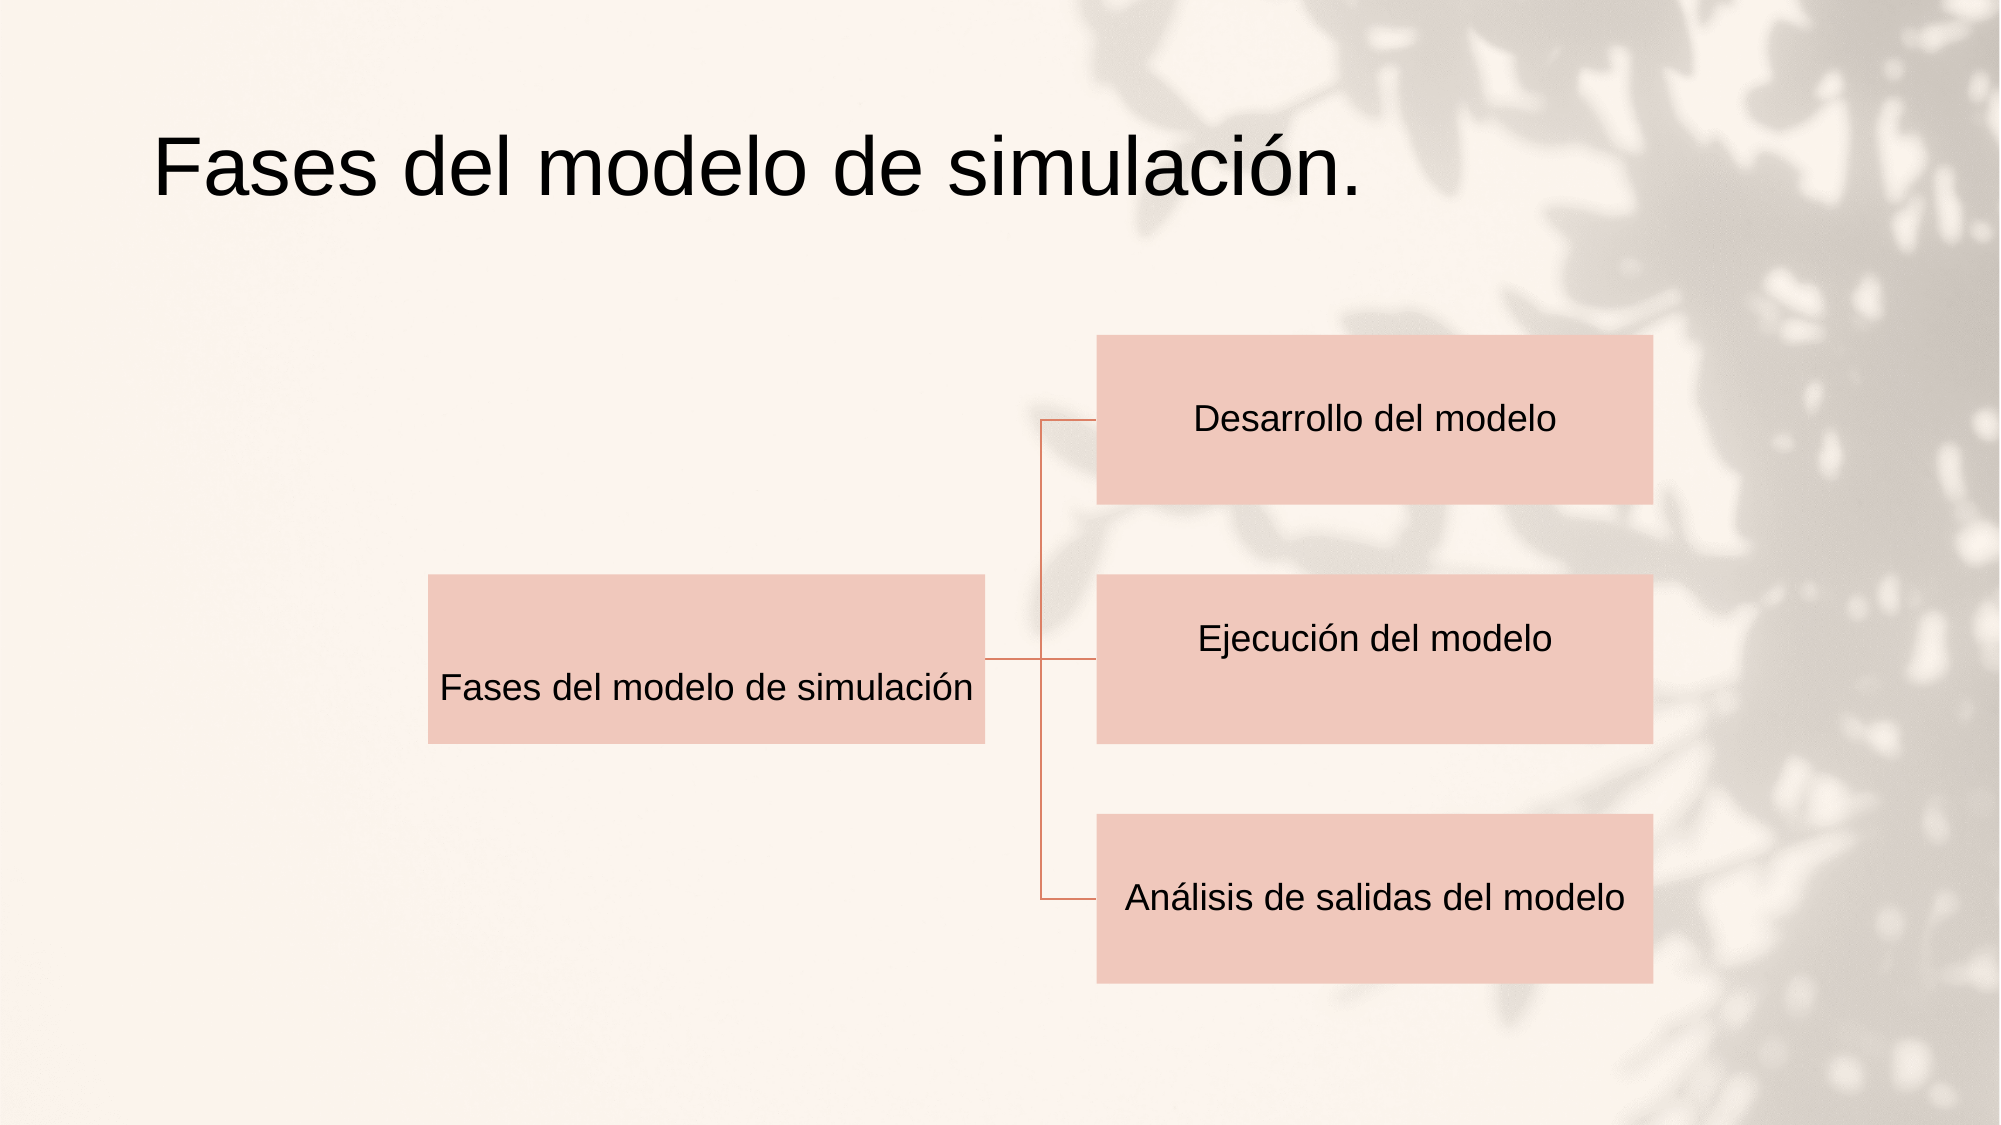

# Fases del modelo de simulación.
Fases del modelo de simulación
Desarrollo del modelo
Ejecución del modelo

Análisis de salidas del modelo